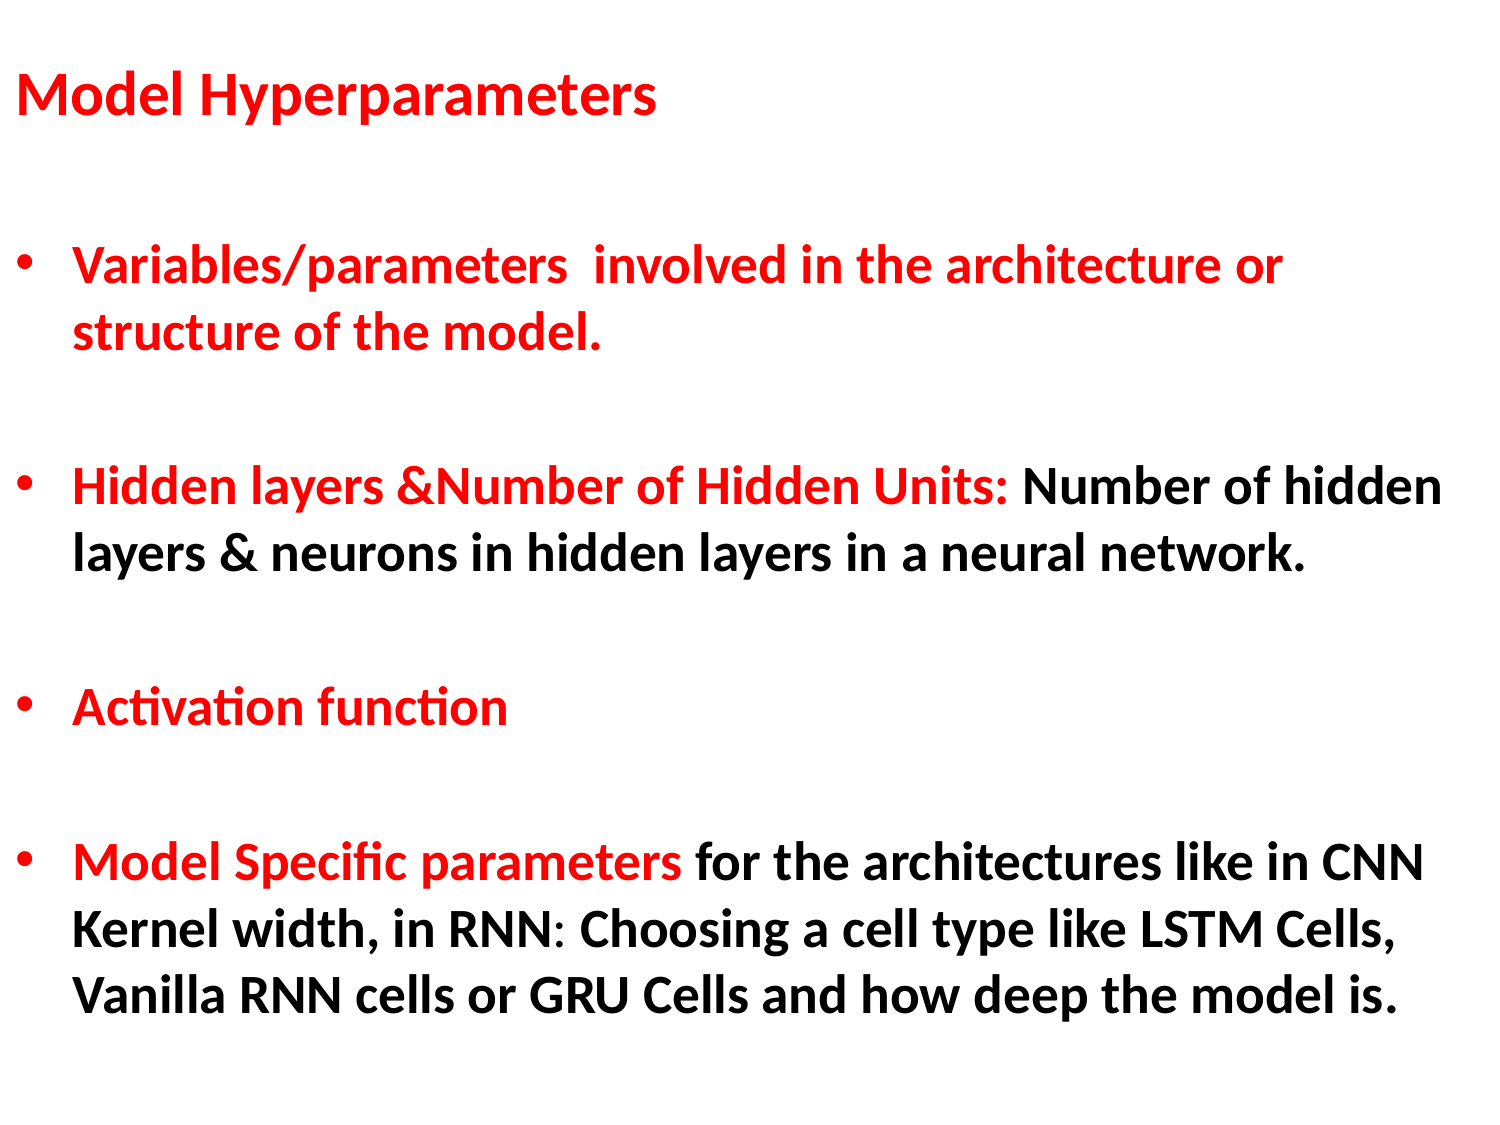

# Model Hyperparameters

Variables/parameters  involved in the architecture or structure of the model.

Hidden layers &Number of Hidden Units: Number of hidden layers & neurons in hidden layers in a neural network.

Activation function

Model Specific parameters for the architectures like in CNN Kernel width, in RNN: Choosing a cell type like LSTM Cells, Vanilla RNN cells or GRU Cells and how deep the model is.